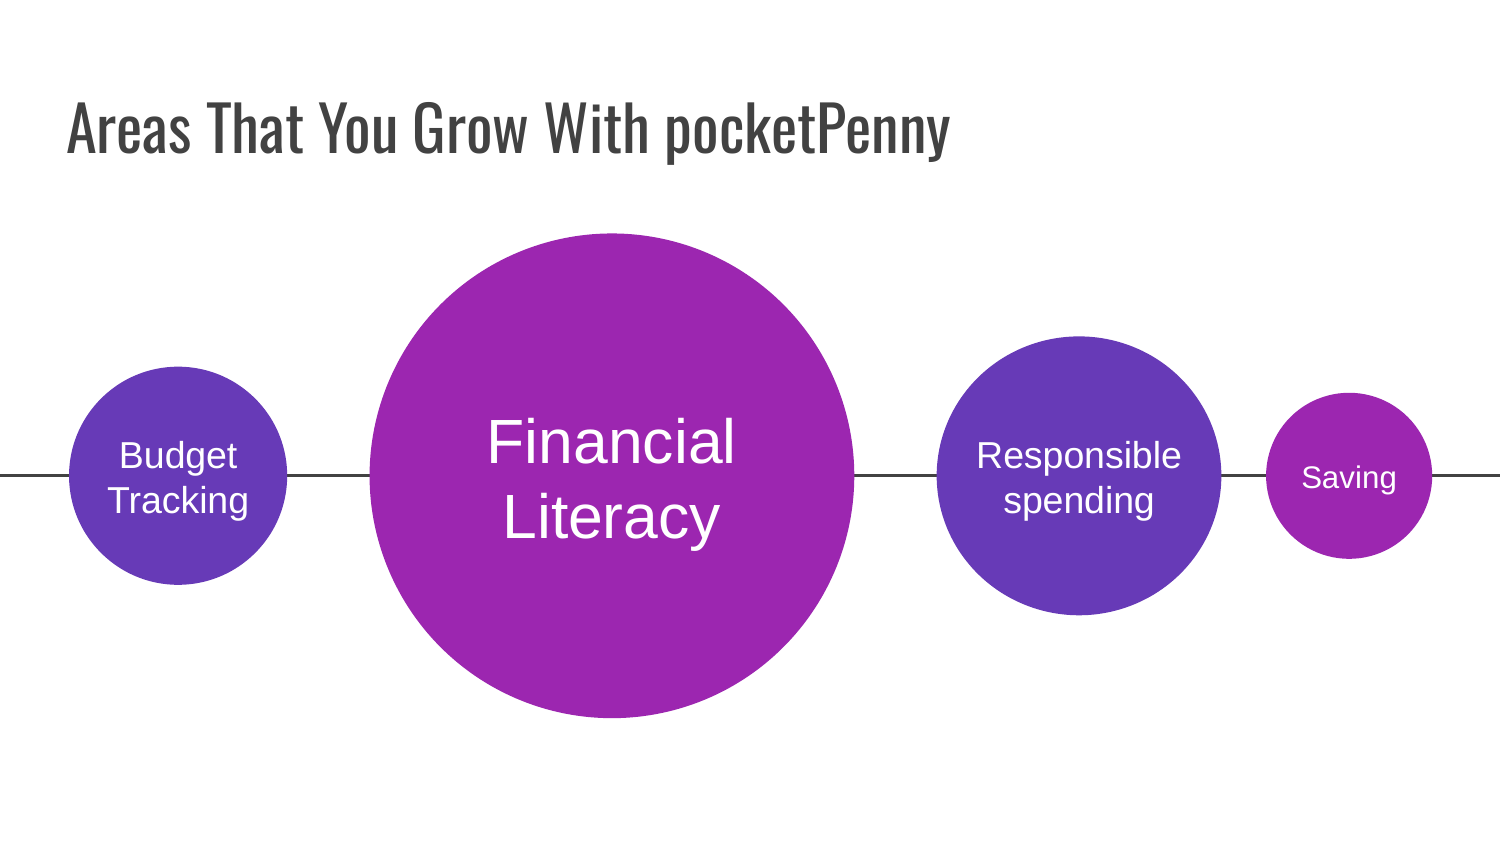

# Areas That You Grow With pocketPenny

Budget Tracking
Financial Literacy
Saving
Responsible spending